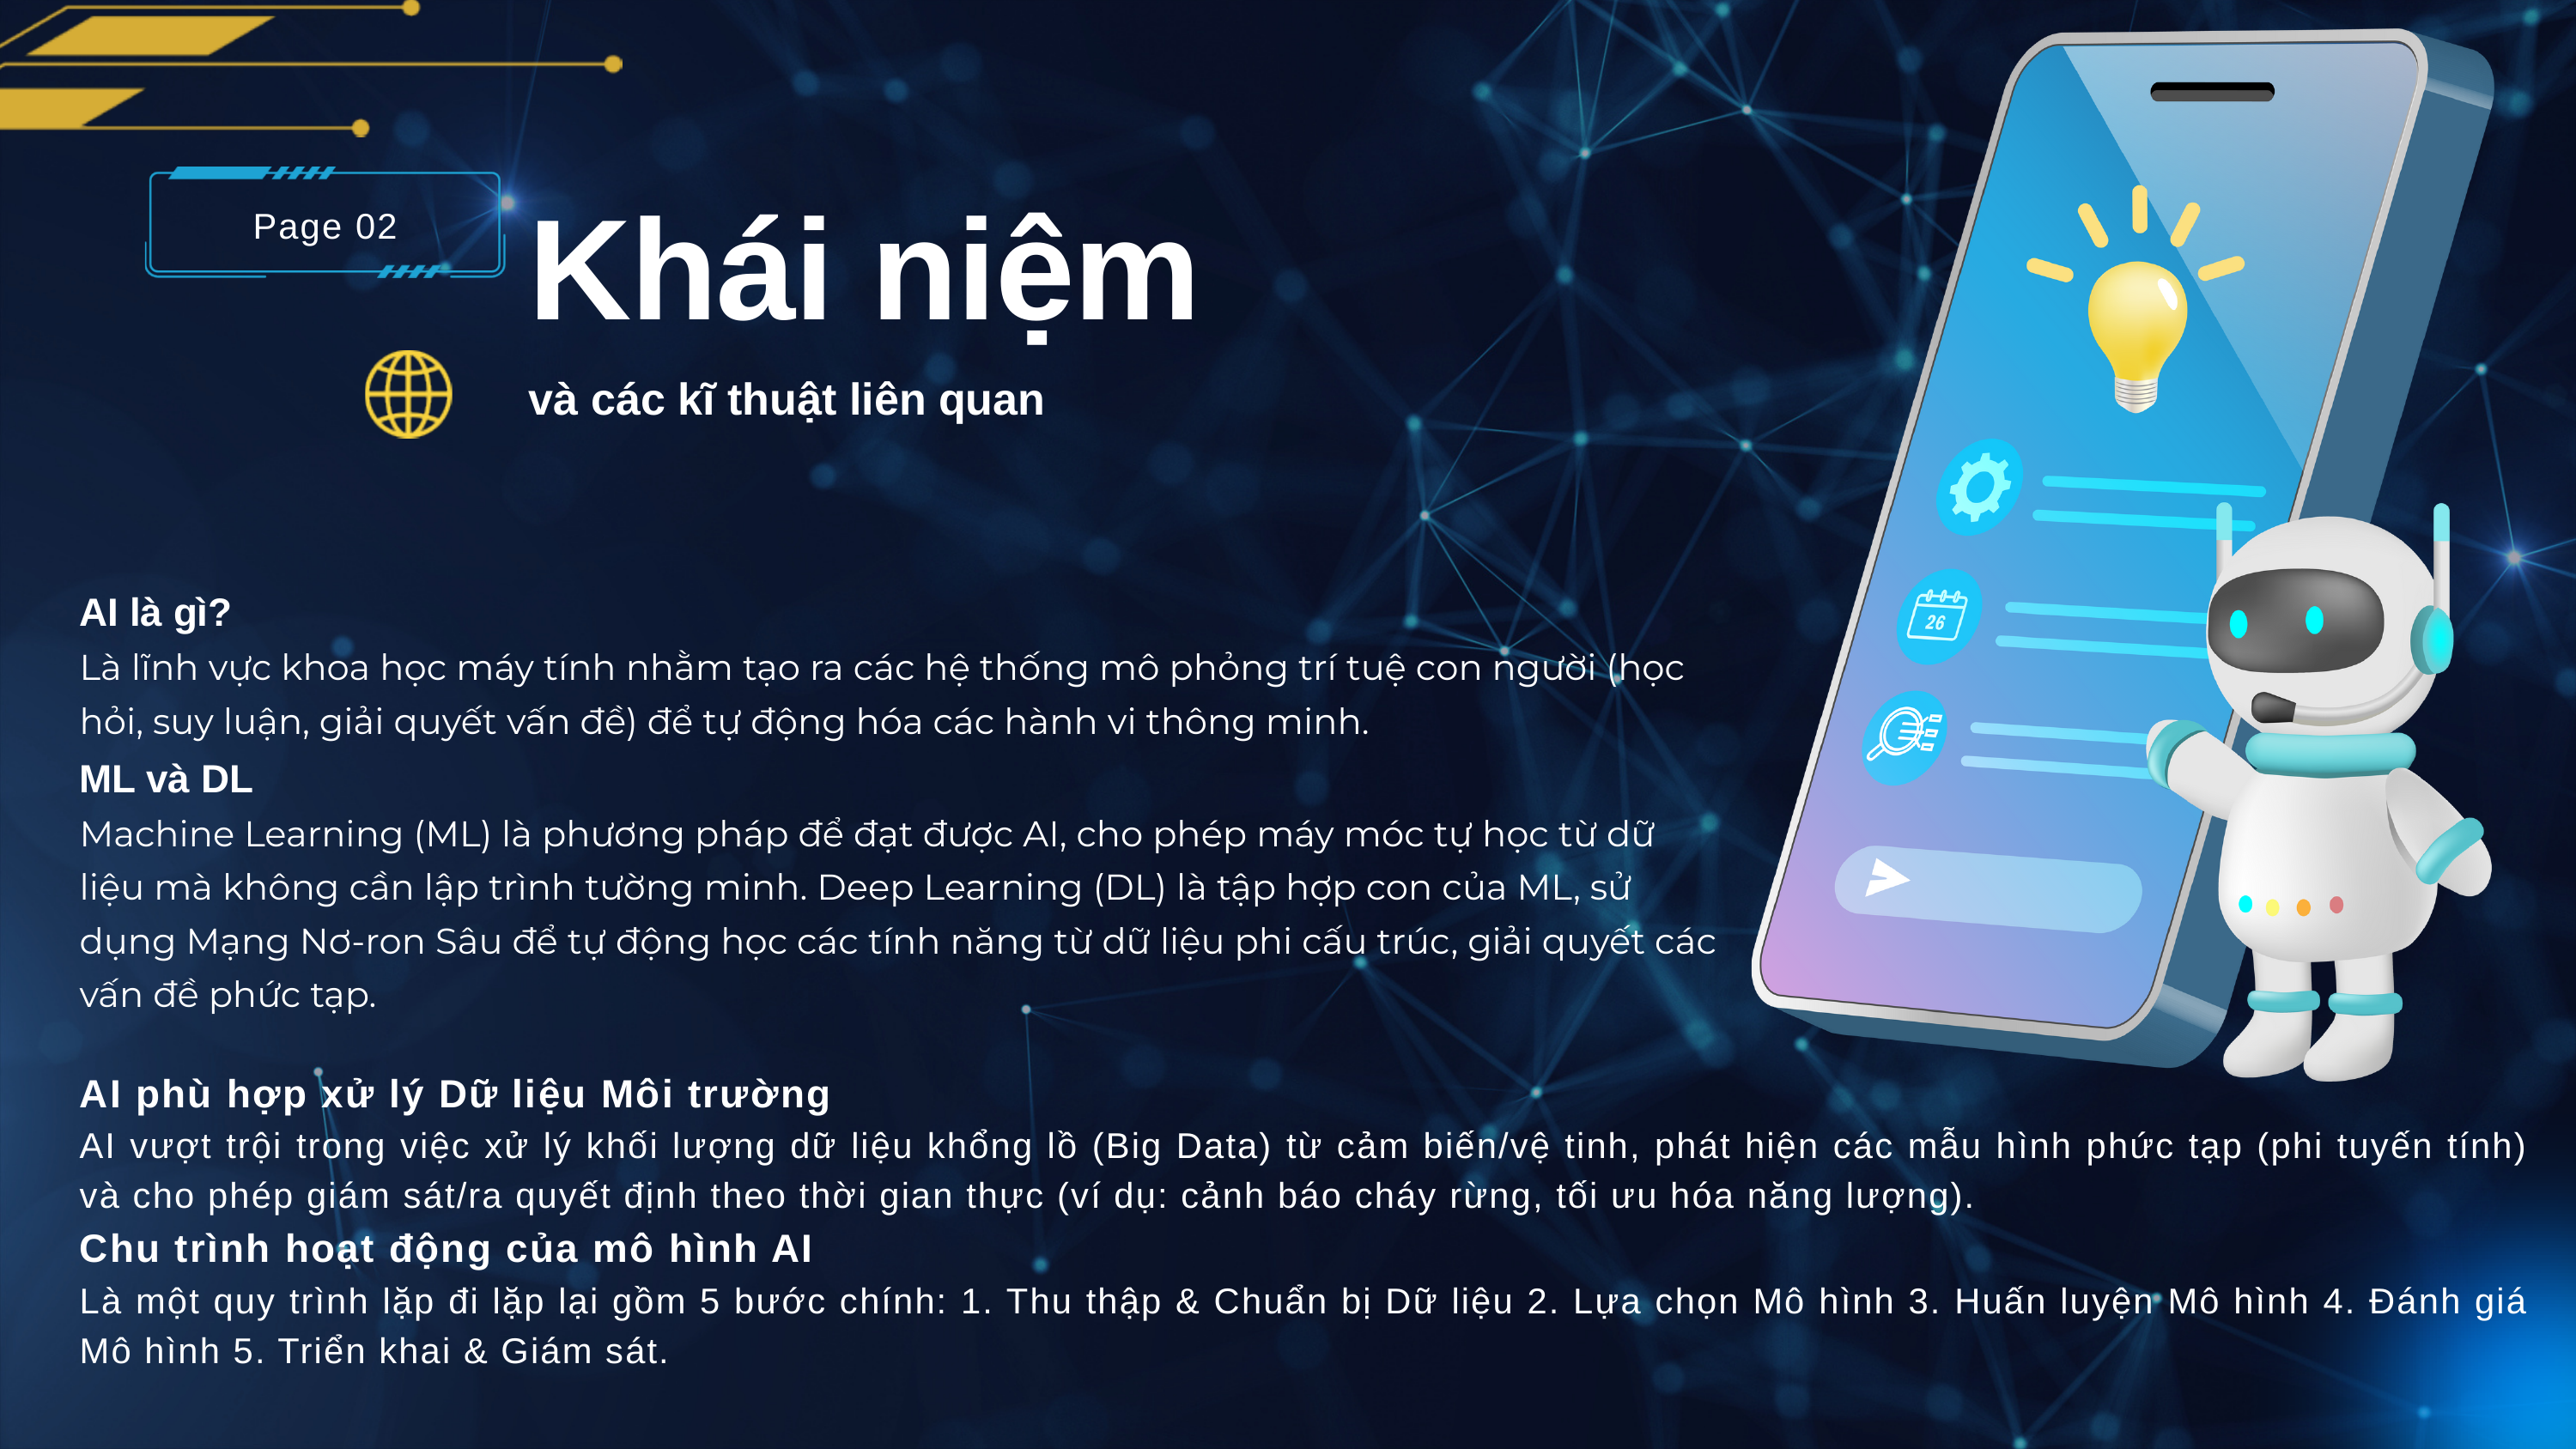

Page 02
Khái niệm

và các kĩ thuật liên quan
AI là gì?
Là lĩnh vực khoa học máy tính nhằm tạo ra các hệ thống mô phỏng trí tuệ con người (học hỏi, suy luận, giải quyết vấn đề) để tự động hóa các hành vi thông minh.
ML và DL
Machine Learning (ML) là phương pháp để đạt được AI, cho phép máy móc tự học từ dữ liệu mà không cần lập trình tường minh. Deep Learning (DL) là tập hợp con của ML, sử dụng Mạng Nơ-ron Sâu để tự động học các tính năng từ dữ liệu phi cấu trúc, giải quyết các vấn đề phức tạp.

AI phù hợp xử lý Dữ liệu Môi trường
AI vượt trội trong việc xử lý khối lượng dữ liệu khổng lồ (Big Data) từ cảm biến/vệ tinh, phát hiện các mẫu hình phức tạp (phi tuyến tính) và cho phép giám sát/ra quyết định theo thời gian thực (ví dụ: cảnh báo cháy rừng, tối ưu hóa năng lượng).
Chu trình hoạt động của mô hình AI
Là một quy trình lặp đi lặp lại gồm 5 bước chính: 1. Thu thập & Chuẩn bị Dữ liệu 2. Lựa chọn Mô hình 3. Huấn luyện Mô hình 4. Đánh giá Mô hình 5. Triển khai & Giám sát.